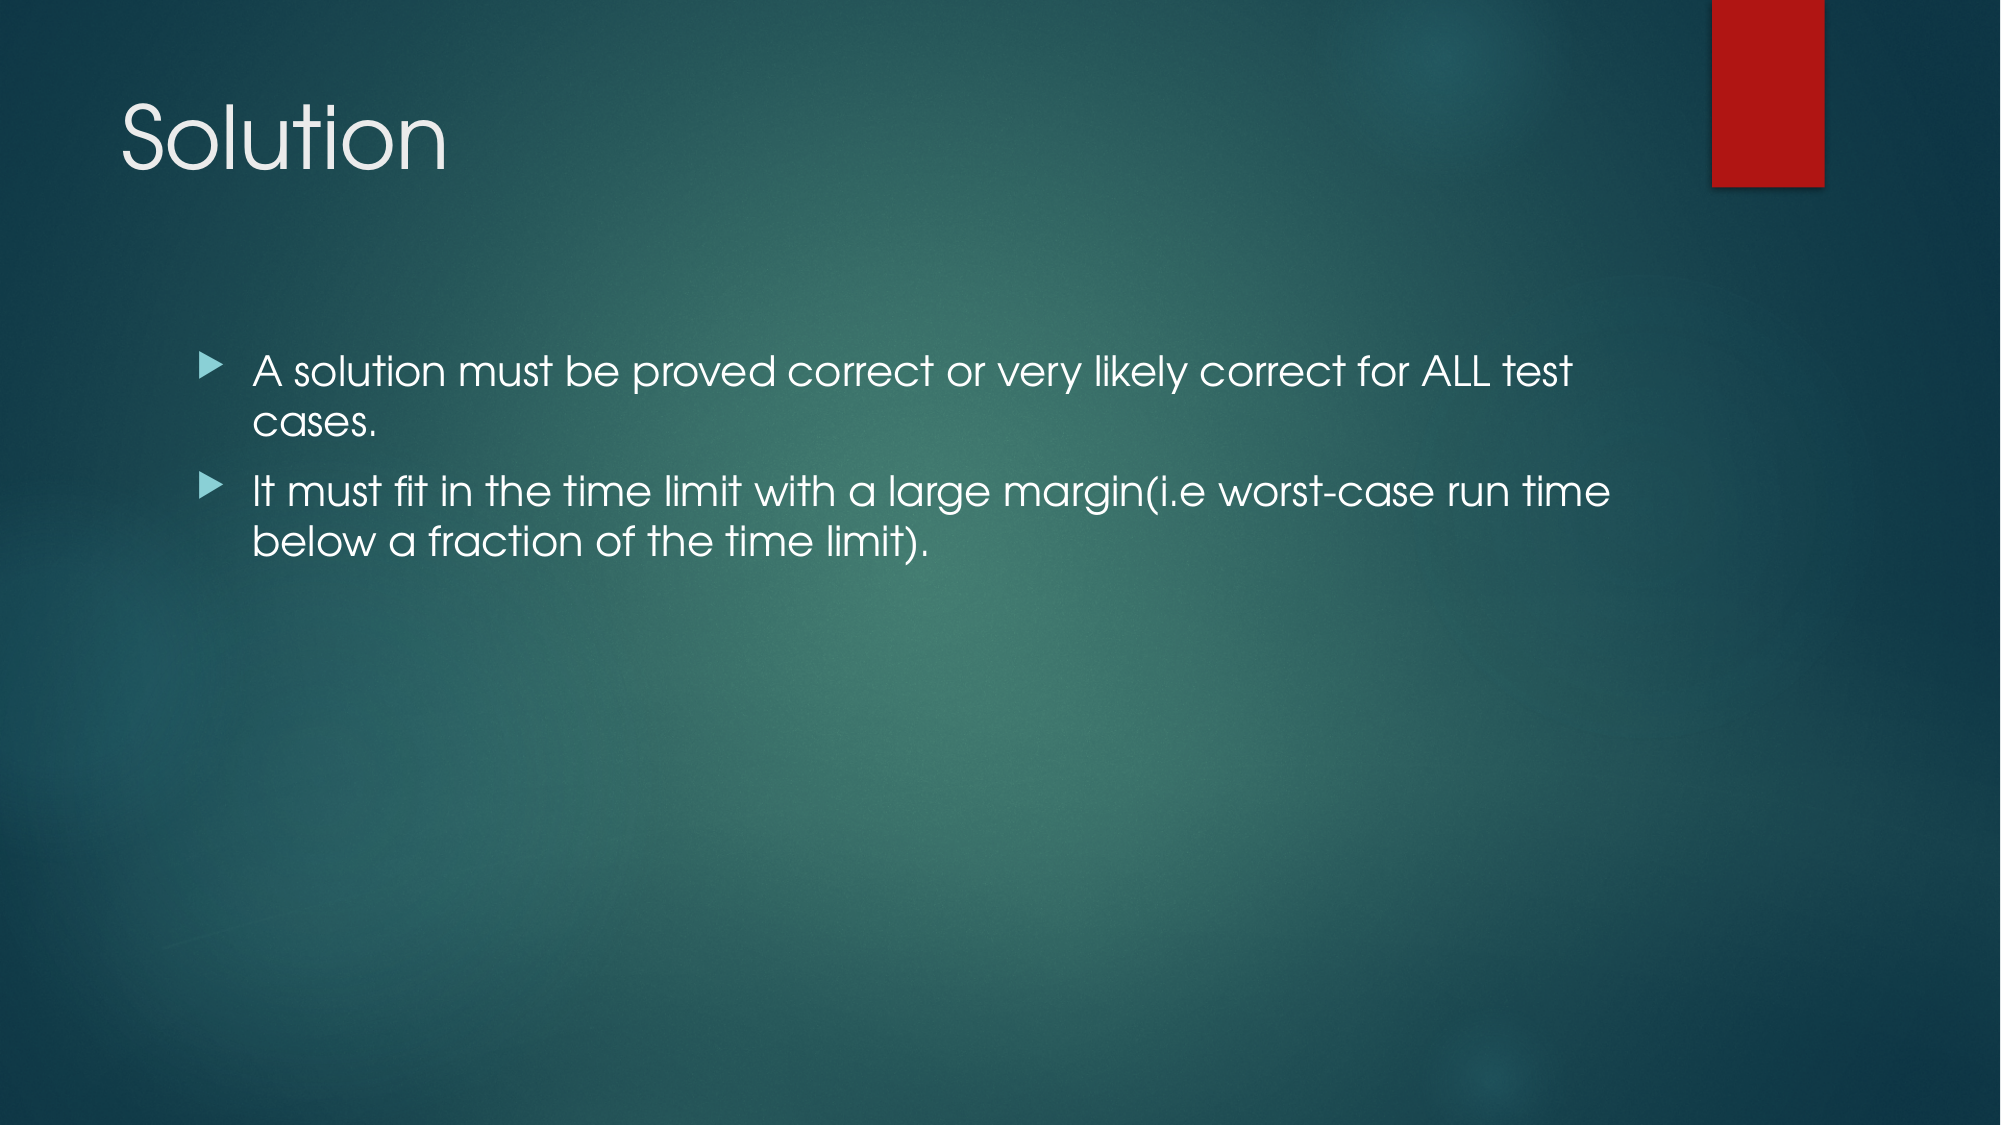

# Solution
A solution must be proved correct or very likely correct for ALL test cases.
It must fit in the time limit with a large margin(i.e worst-case run time below a fraction of the time limit).